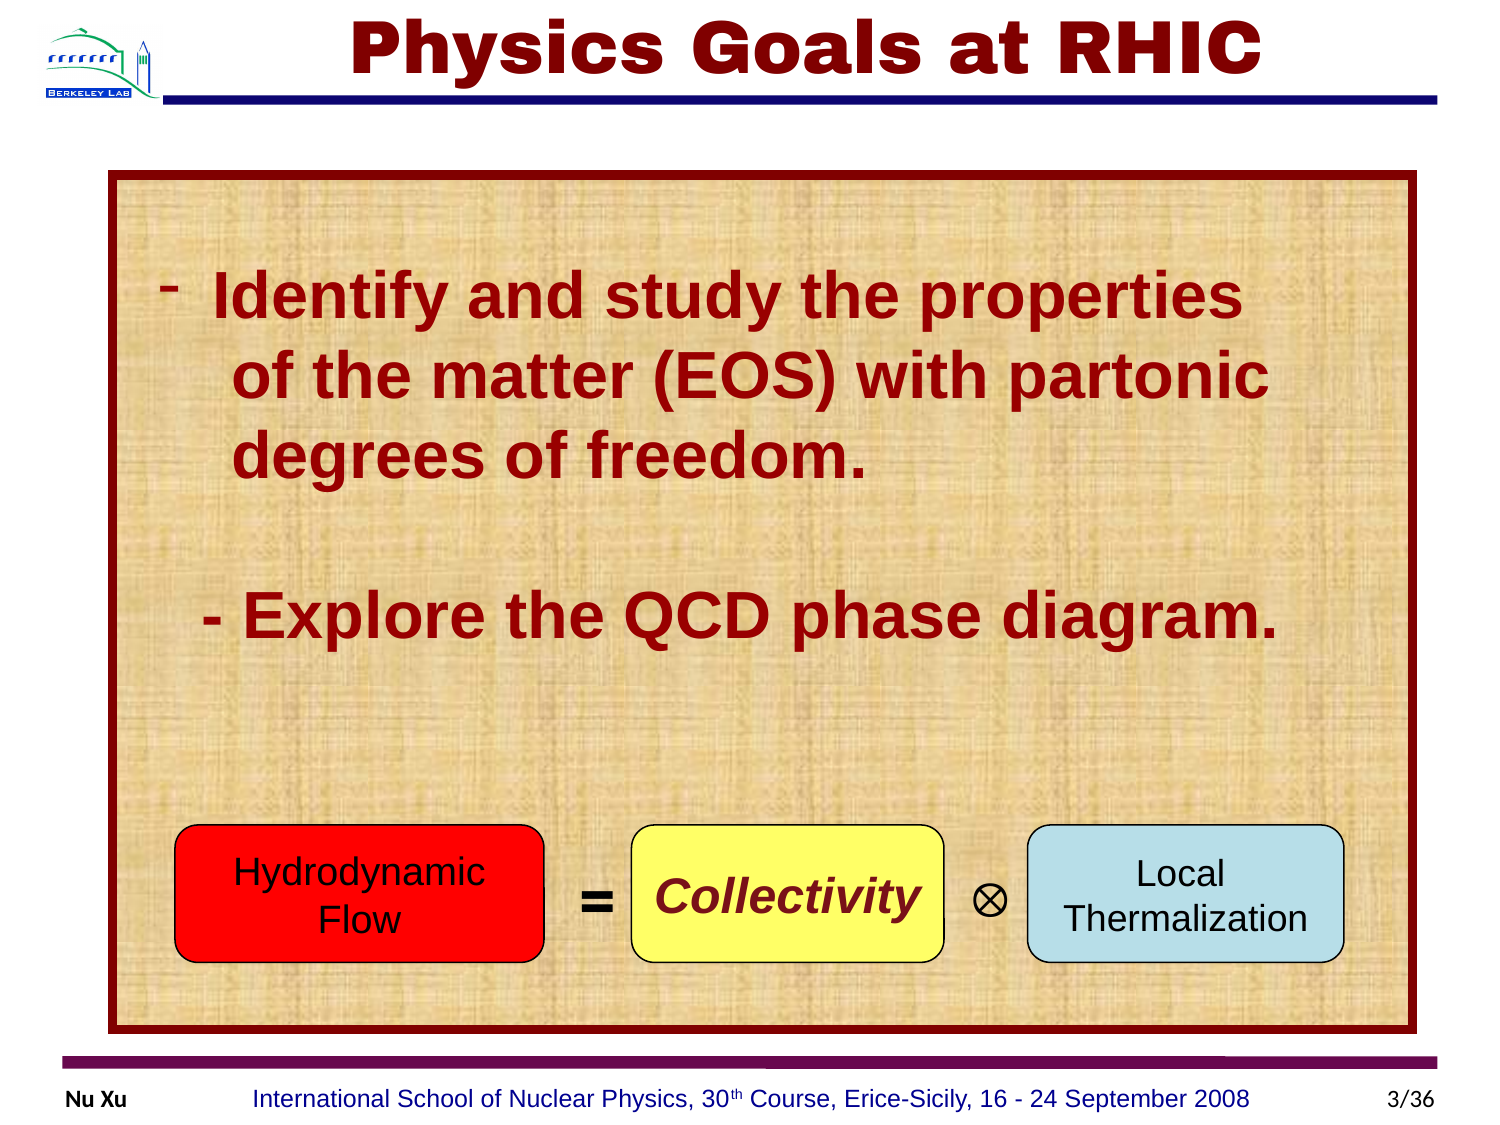

# Physics Goals at RHIC

 Identify and study the properties
  of the matter (EOS) with partonic
  degrees of freedom.

   - Explore the QCD phase diagram.

Hydrodynamic
Flow
Collectivity
Local
Thermalization
=                  ⊗